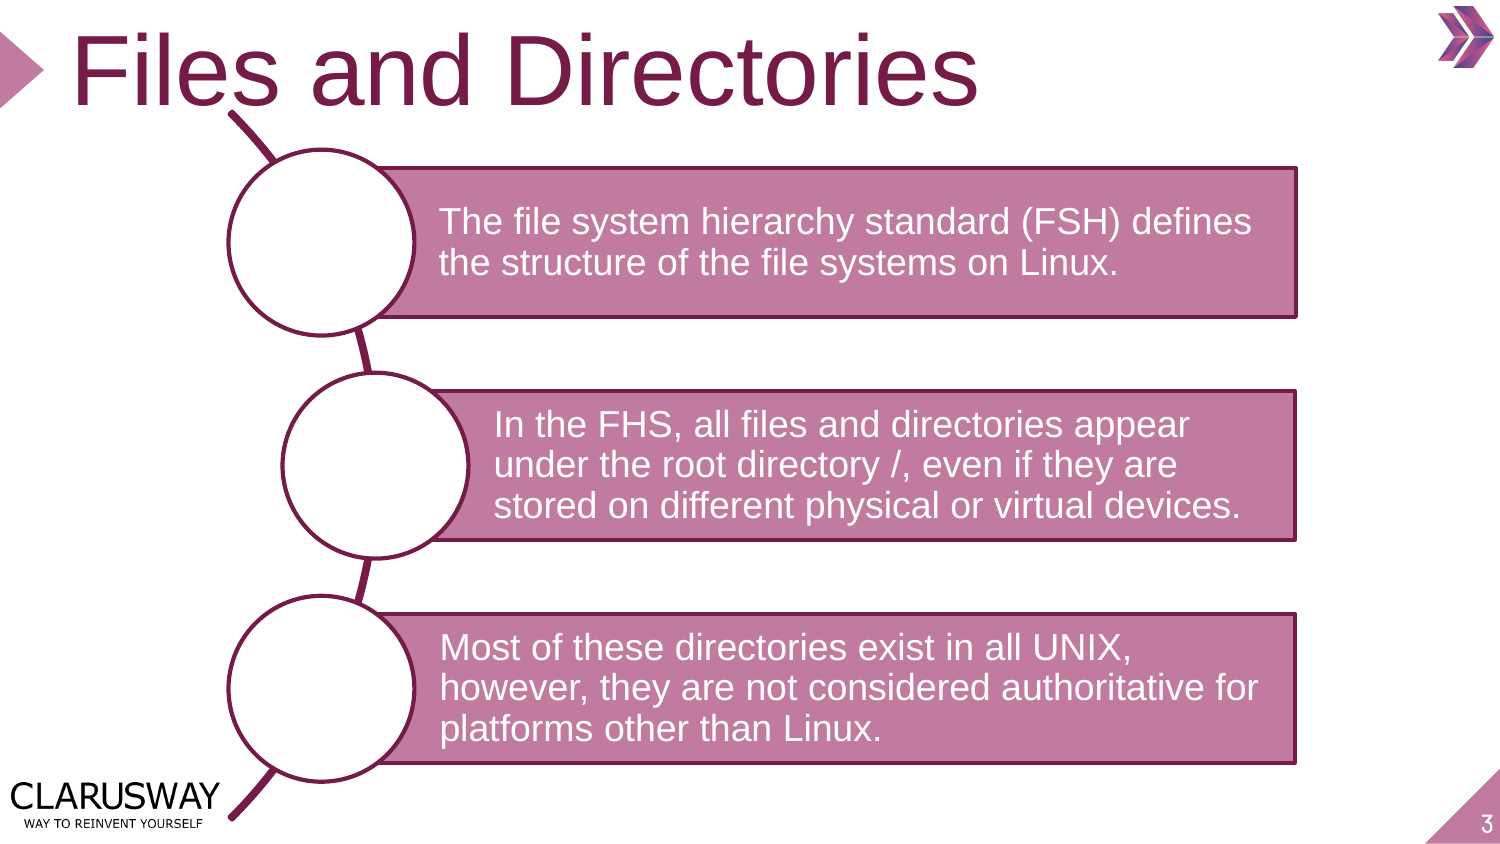

The file system hierarchy standard (FSH) defines the structure of the file systems on Linux.

In the FHS, all files and directories appear under the root directory /, even if they are stored on different physical or virtual devices.

Most of these directories exist in all UNIX, however, they are not considered authoritative for platforms other than Linux.
# Files and Directories
3